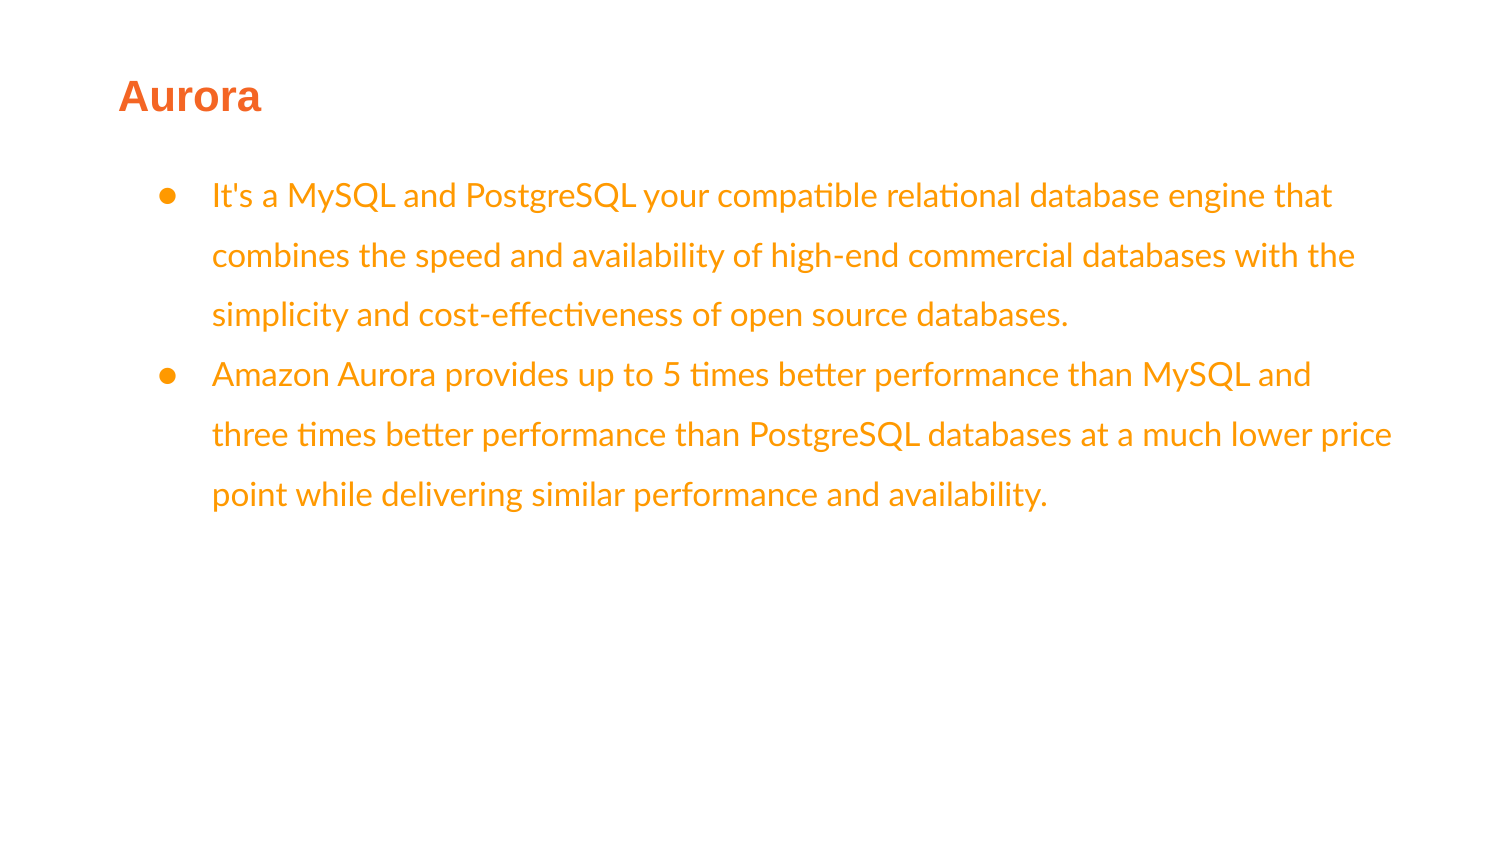

Aurora
It's a MySQL and PostgreSQL your compatible relational database engine that combines the speed and availability of high-end commercial databases with the simplicity and cost-effectiveness of open source databases.
Amazon Aurora provides up to 5 times better performance than MySQL and three times better performance than PostgreSQL databases at a much lower price point while delivering similar performance and availability.